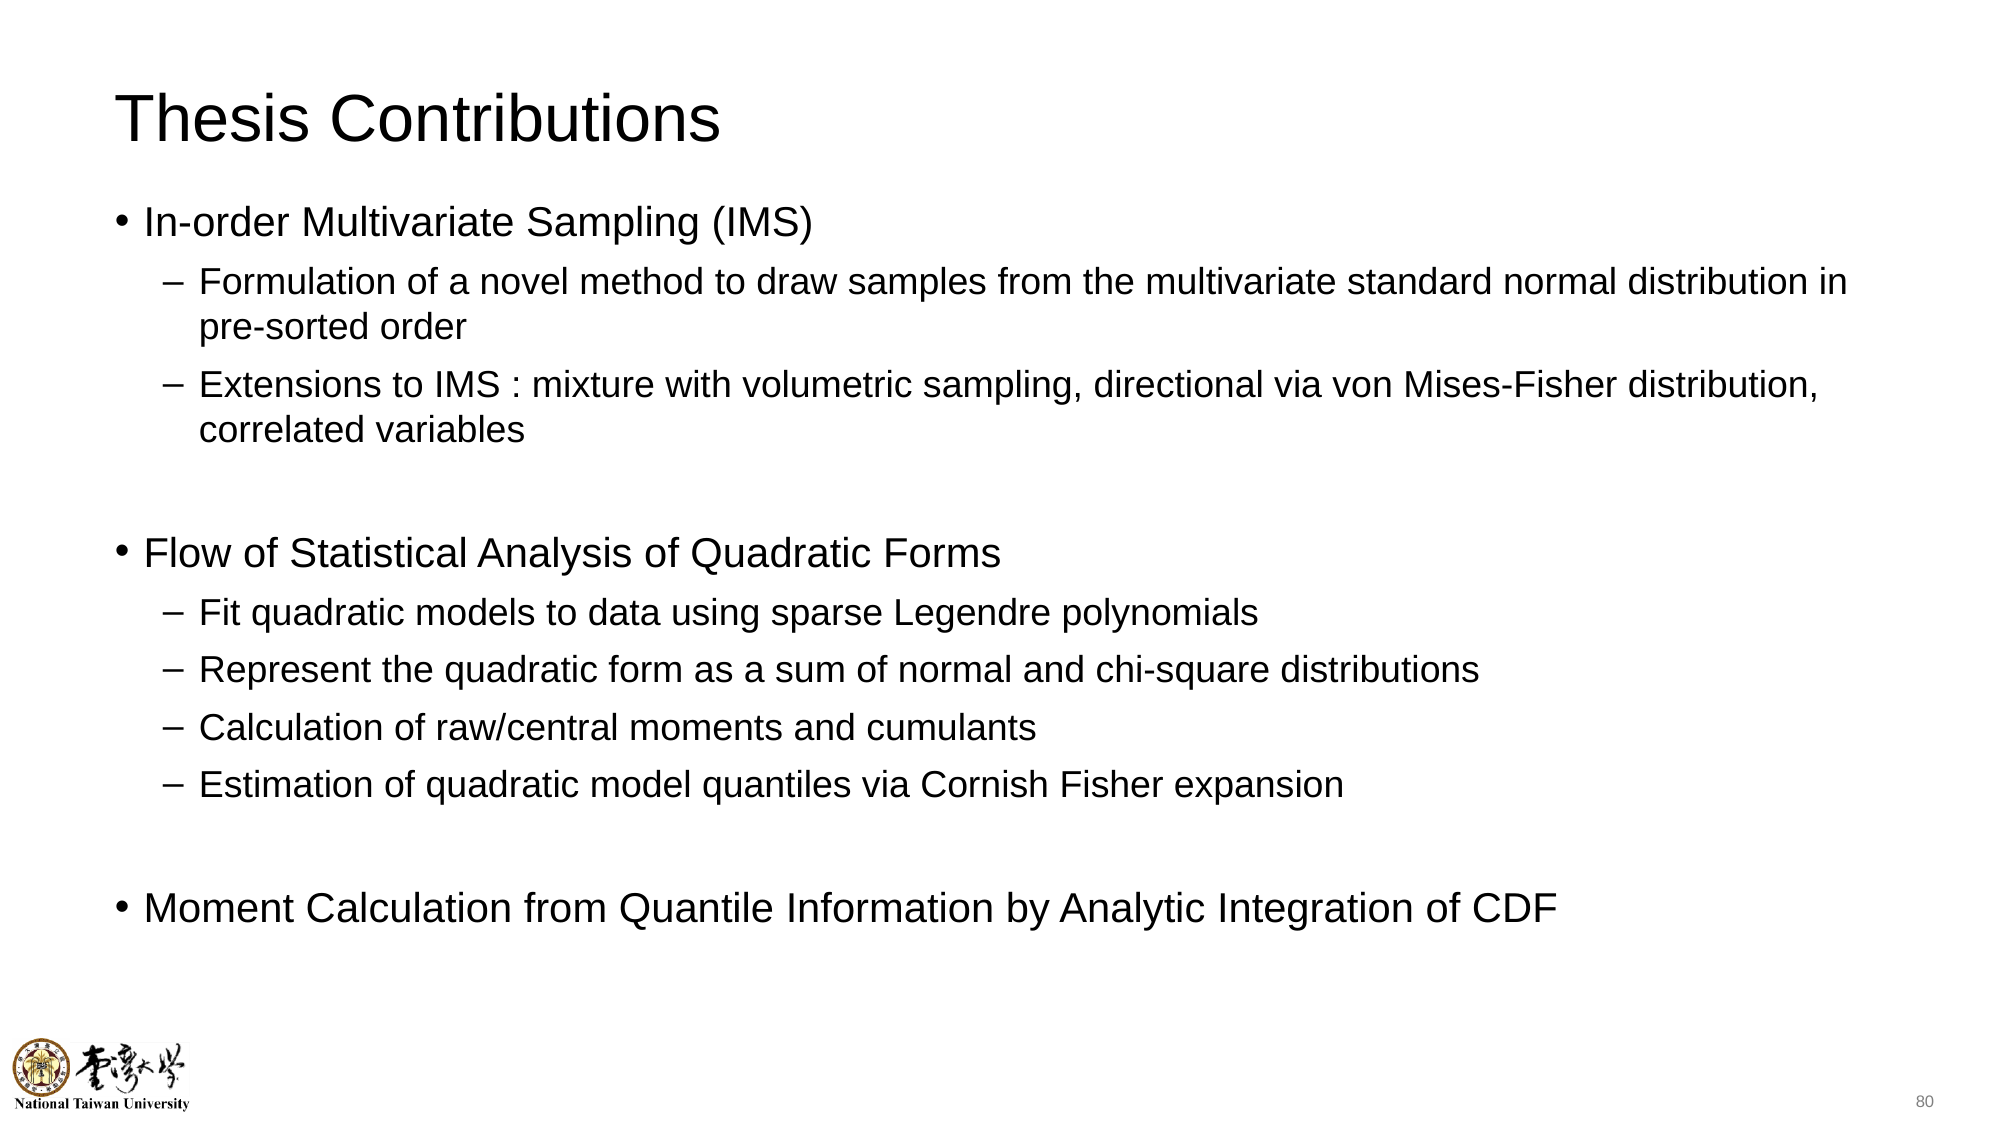

# Thesis Contributions
In-order Multivariate Sampling (IMS)
Formulation of a novel method to draw samples from the multivariate standard normal distribution in pre-sorted order
Extensions to IMS : mixture with volumetric sampling, directional via von Mises-Fisher distribution, correlated variables

Flow of Statistical Analysis of Quadratic Forms
Fit quadratic models to data using sparse Legendre polynomials
Represent the quadratic form as a sum of normal and chi-square distributions
Calculation of raw/central moments and cumulants
Estimation of quadratic model quantiles via Cornish Fisher expansion

Moment Calculation from Quantile Information by Analytic Integration of CDF